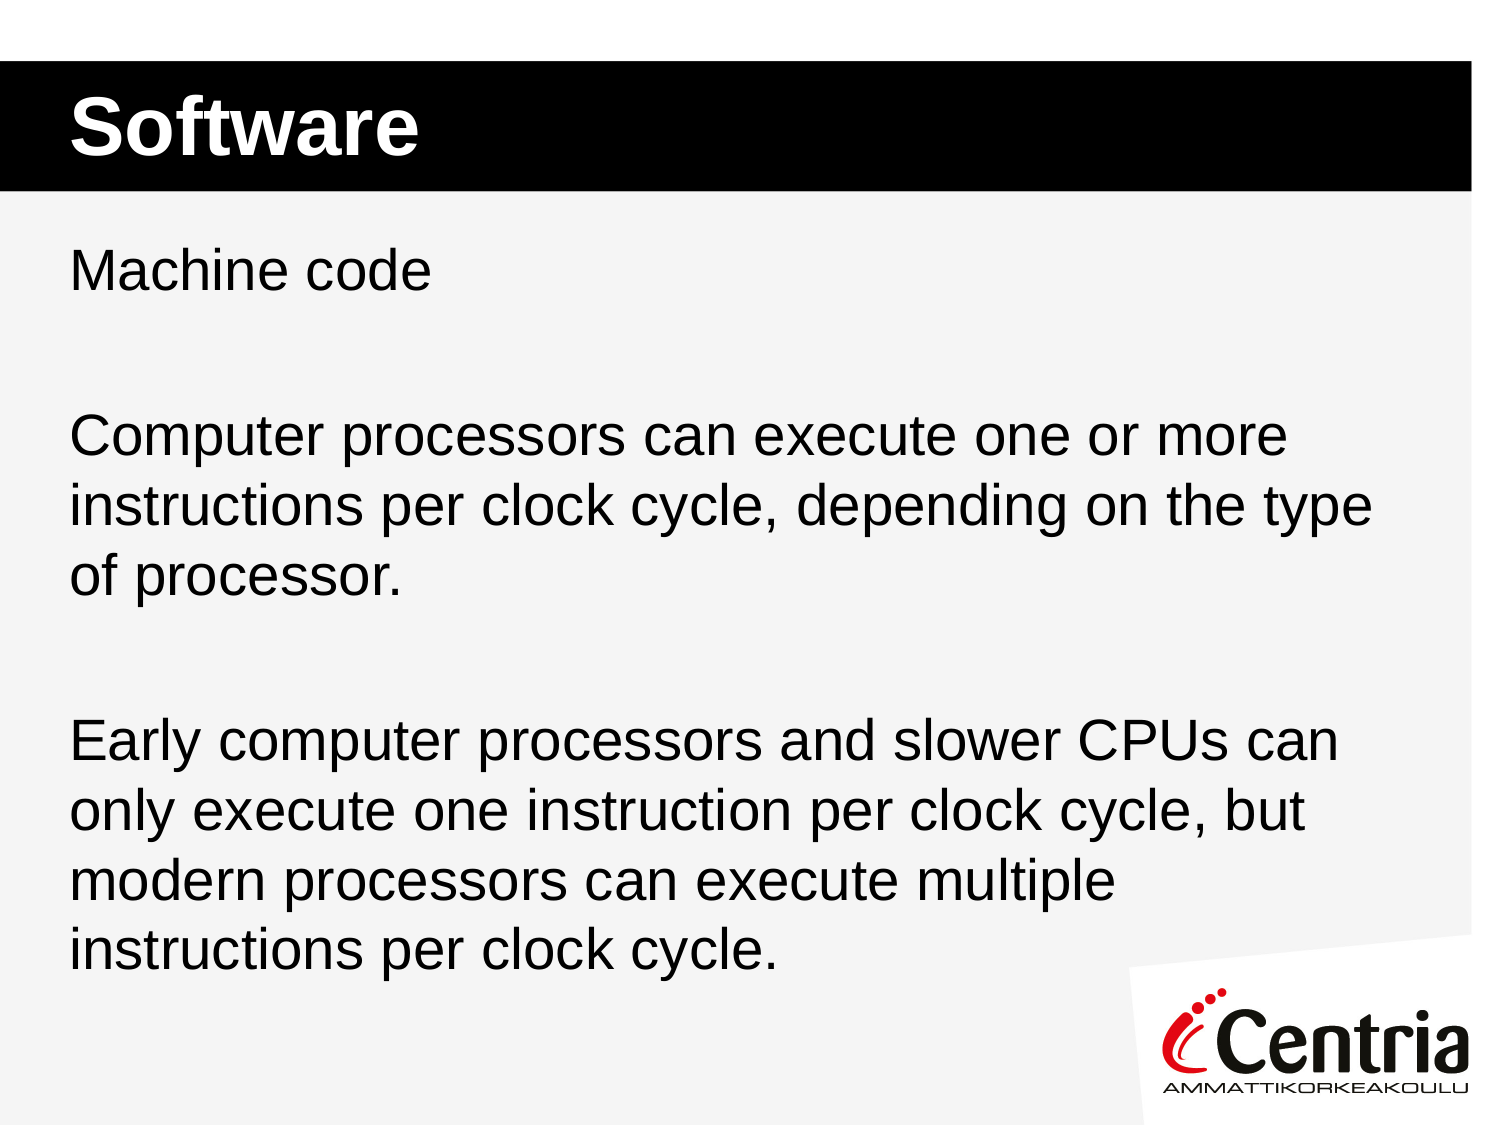

# Software
Machine code

Computer processors can execute one or more instructions per clock cycle, depending on the type of processor.

Early computer processors and slower CPUs can only execute one instruction per clock cycle, but modern processors can execute multiple instructions per clock cycle.